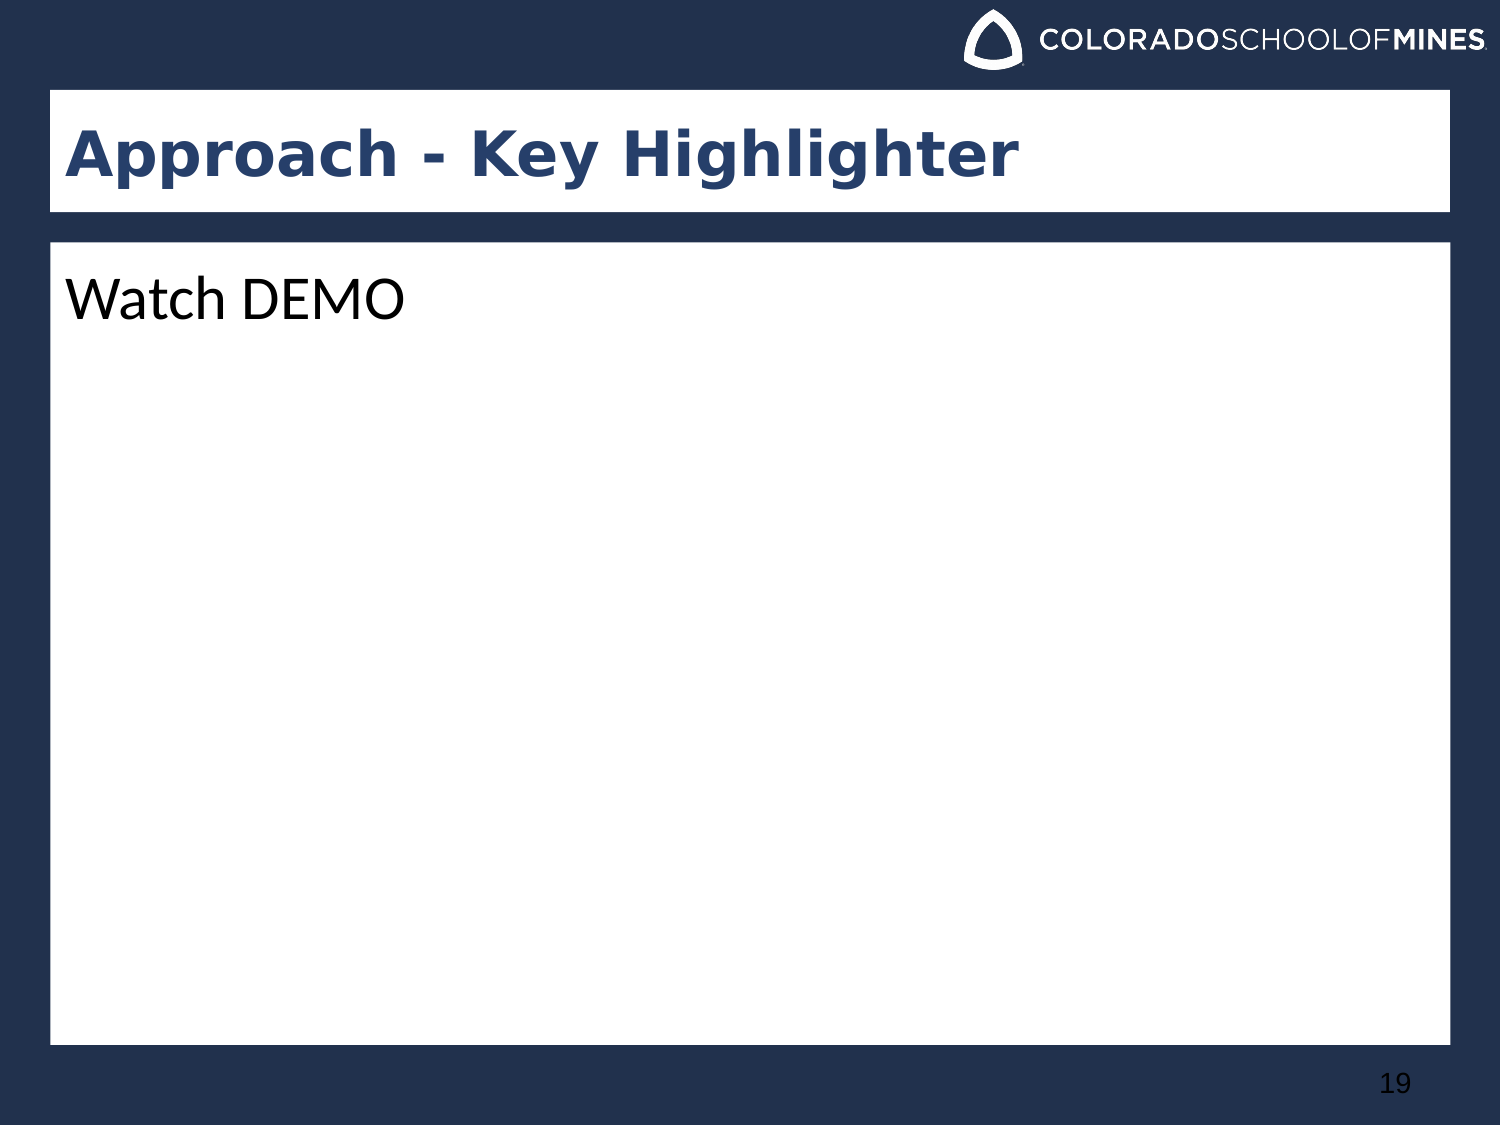

# Approach - Key Highlighter

Watch DEMO

19